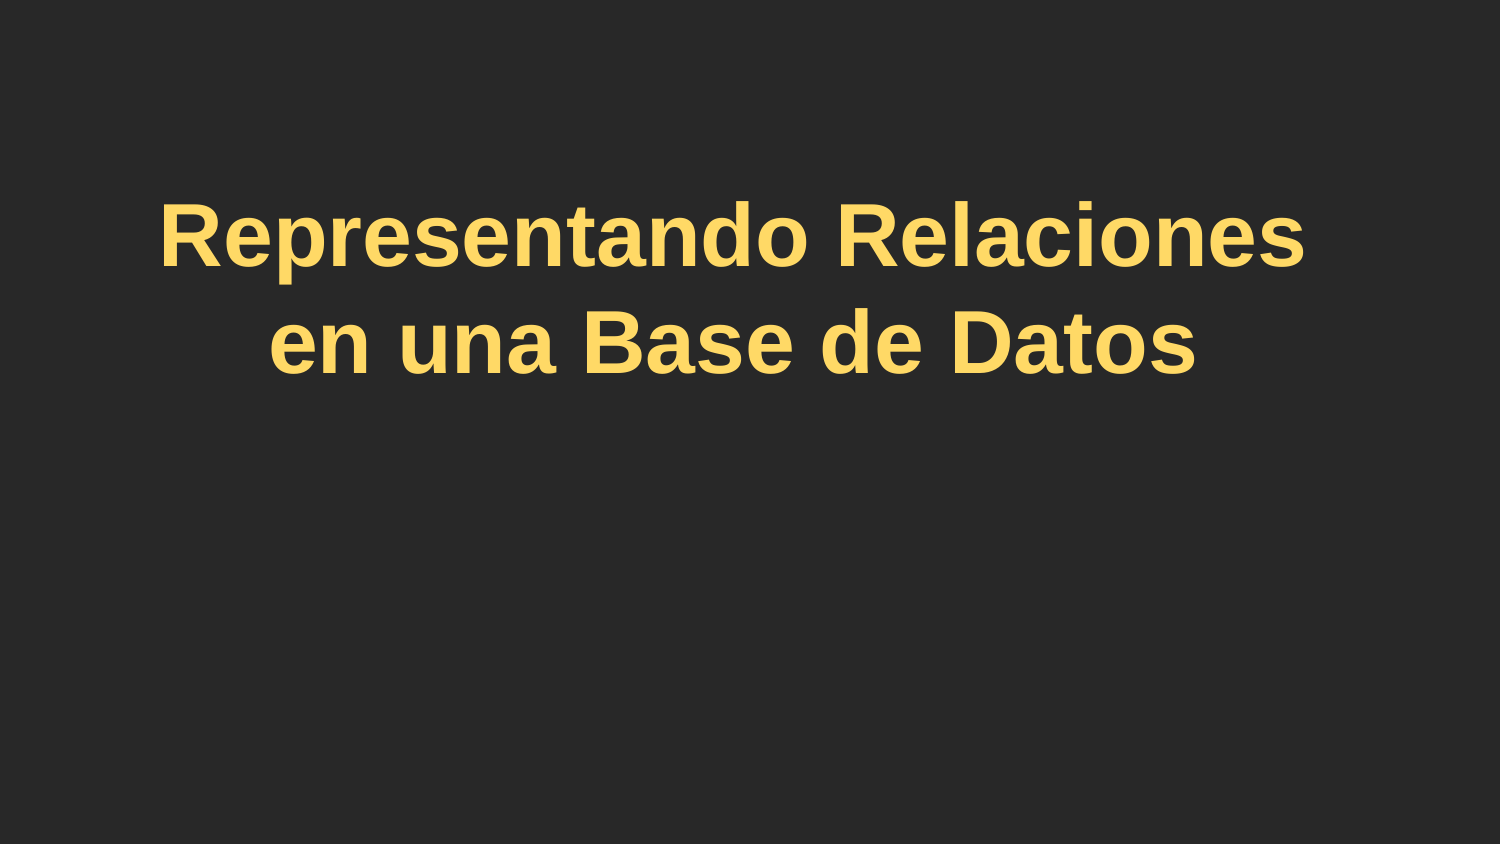

# Representando Relaciones en una Base de Datos